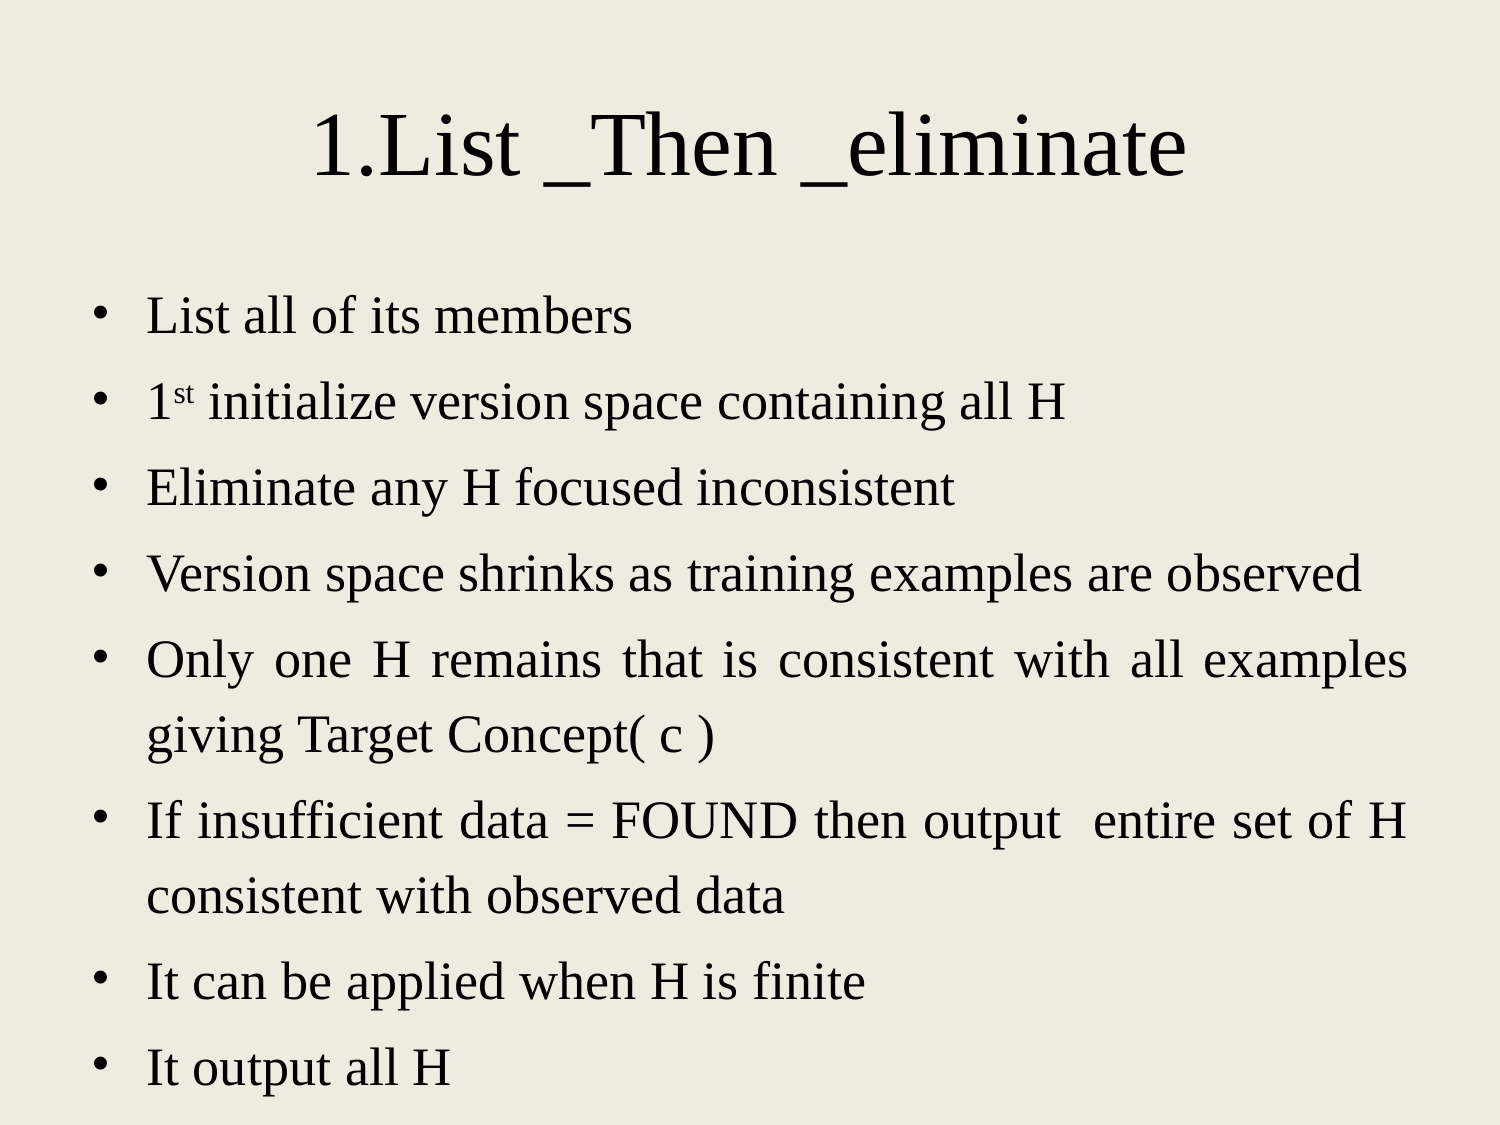

# 1.List _Then _eliminate
List all of its members
1st initialize version space containing all H
Eliminate any H focused inconsistent
Version space shrinks as training examples are observed
Only one H remains that is consistent with all examples giving Target Concept( c )
If insufficient data = FOUND then output  entire set of H consistent with observed data
It can be applied when H is finite
It output all H